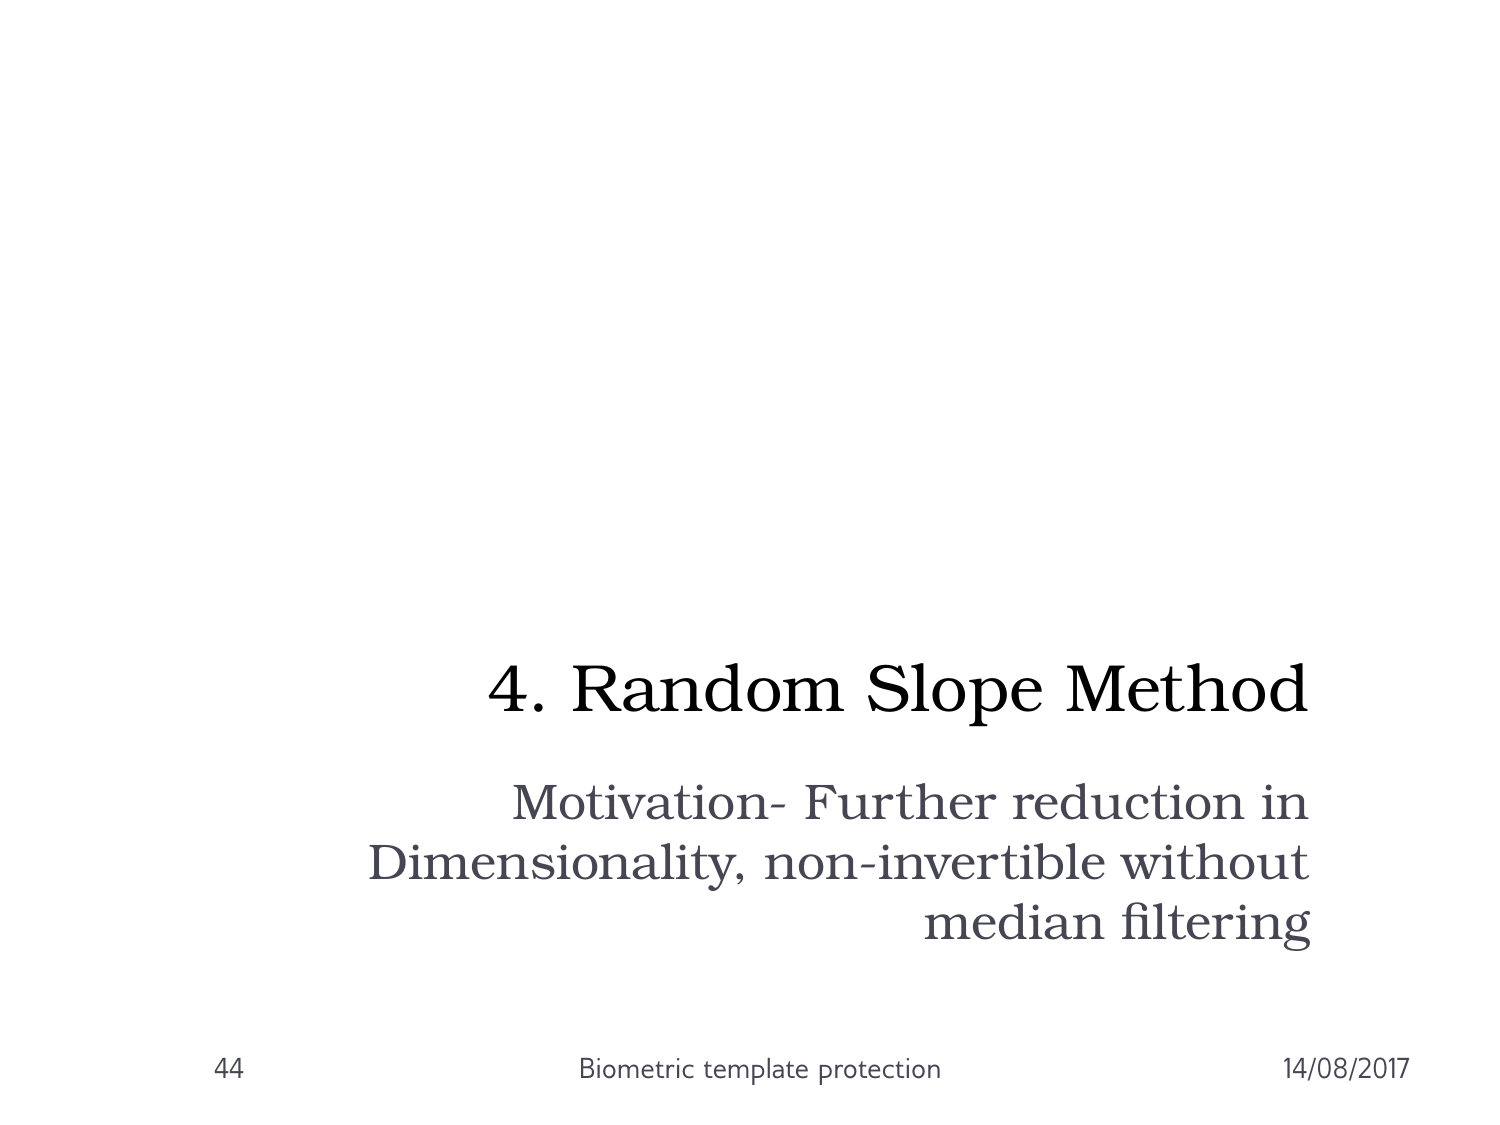

# 4. Random Slope Method
Motivation- Further reduction in Dimensionality, non-invertible without median filtering
44
Biometric template protection
14/08/2017